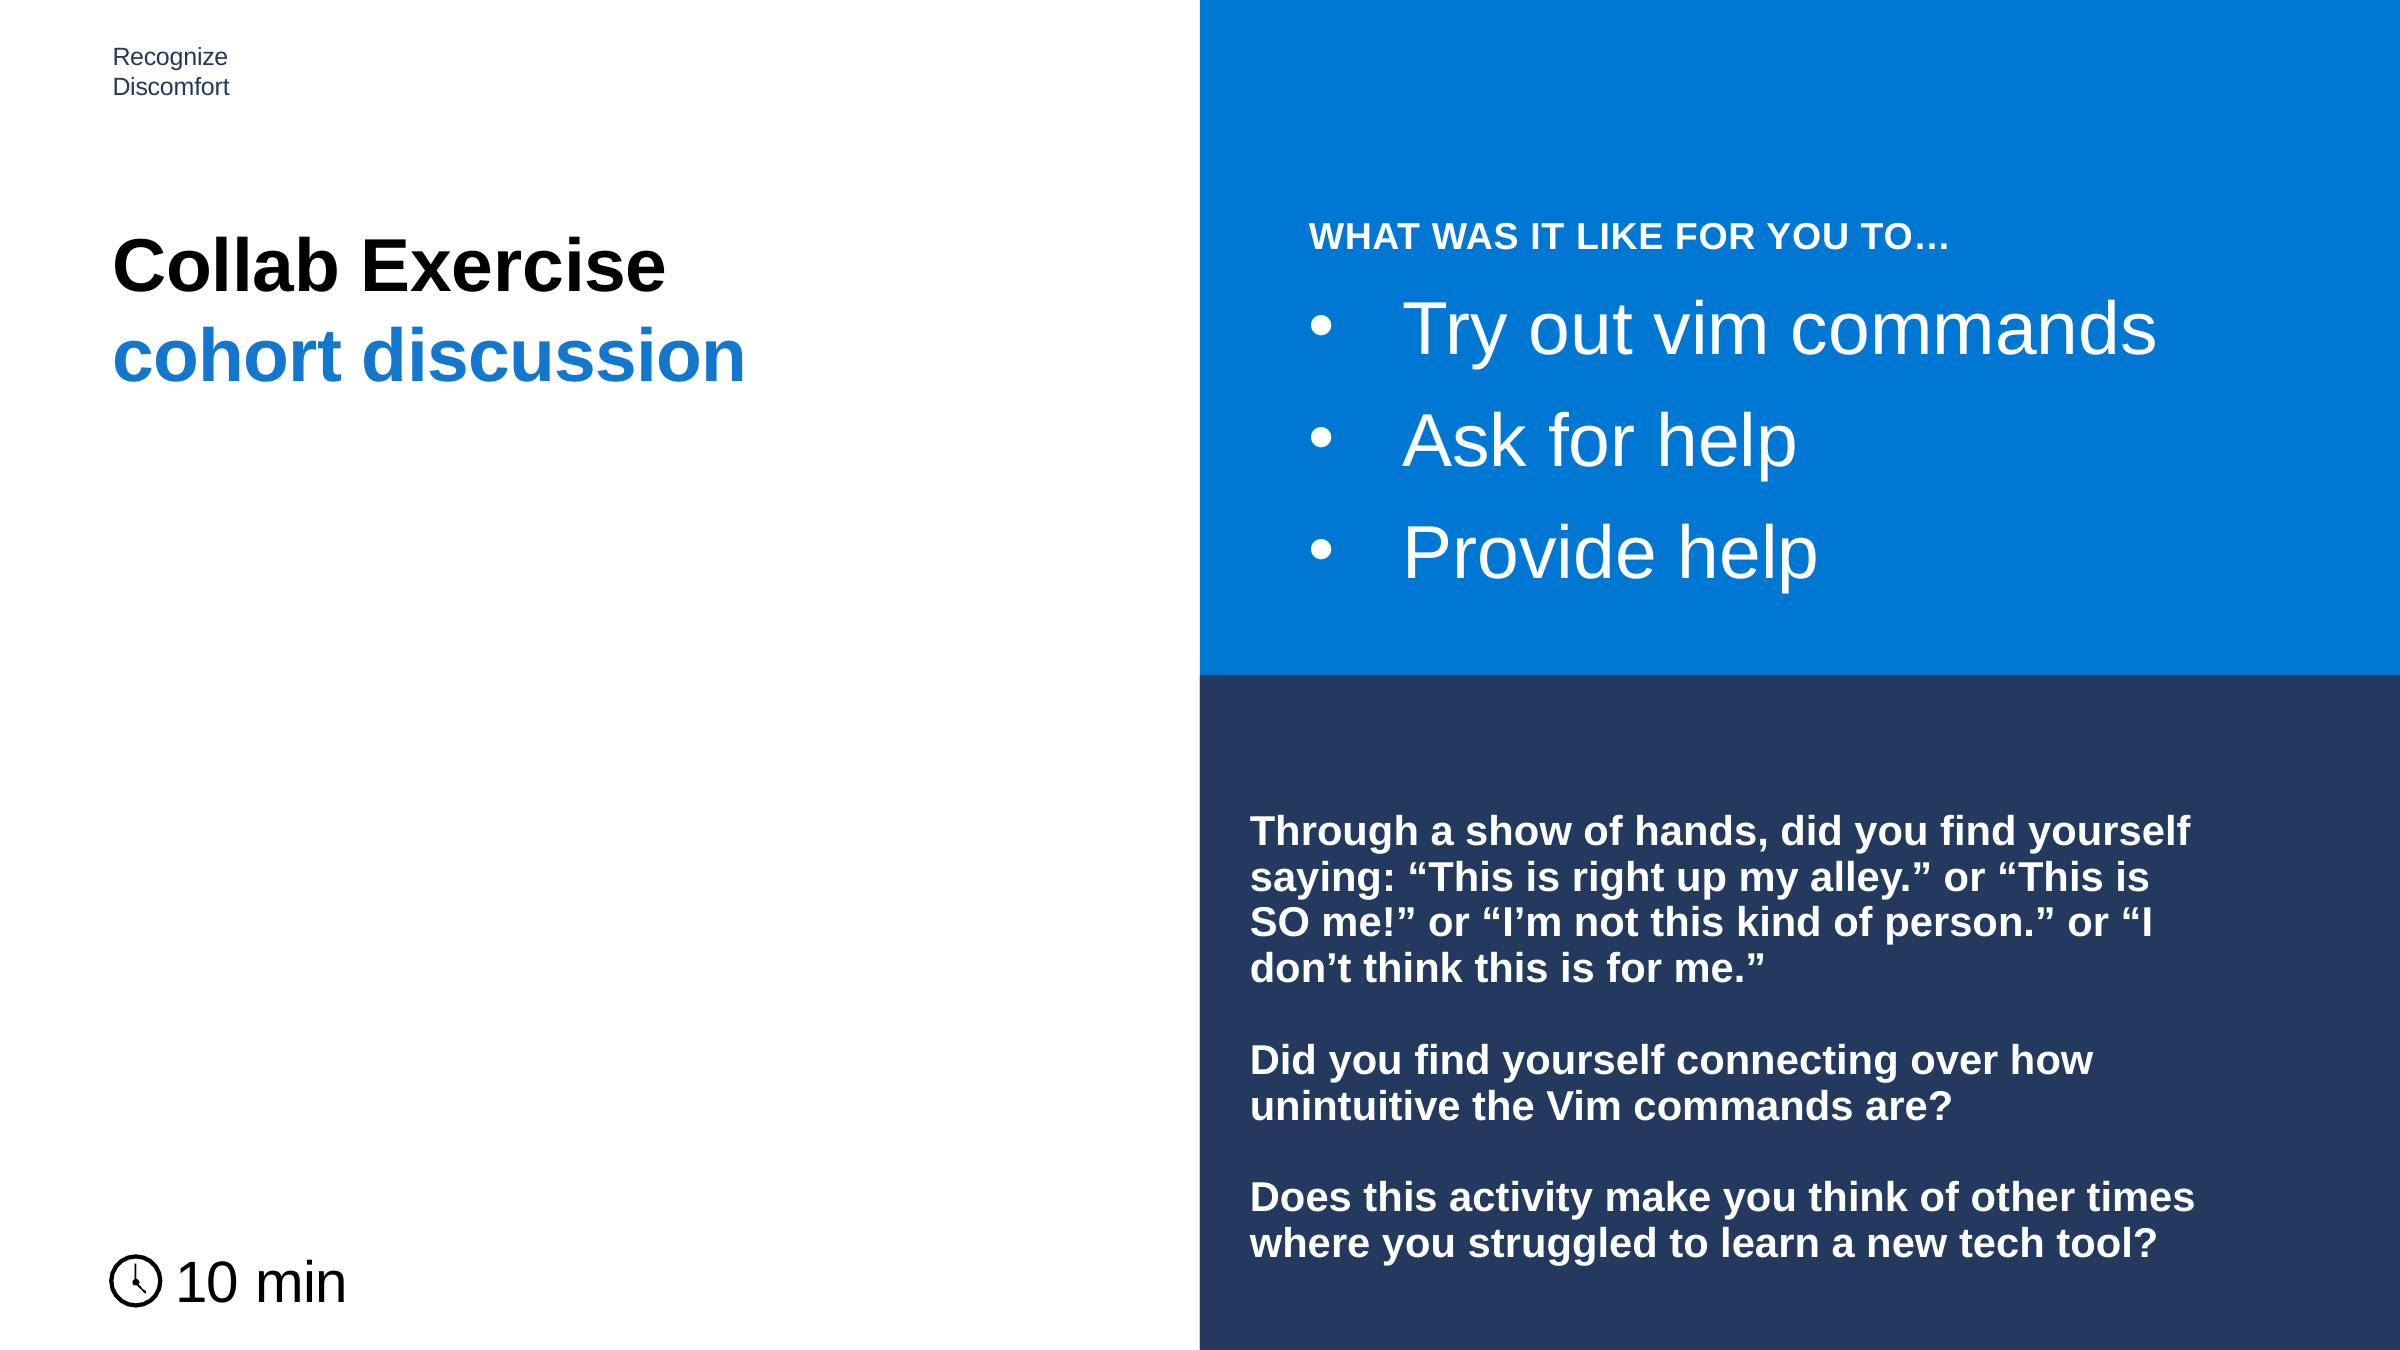

Recognize Discomfort
WHAT WAS IT LIKE FOR YOU TO…
Try out vim commands
Ask for help
Provide help
# Collab Exercise cohort discussion

Through a show of hands, did you find yourself saying: “This is right up my alley.” or “This is SO me!” or “I’m not this kind of person.” or “I don’t think this is for me.”
Did you find yourself connecting over how unintuitive the Vim commands are?
Does this activity make you think of other times where you struggled to learn a new tech tool?
10 min

52